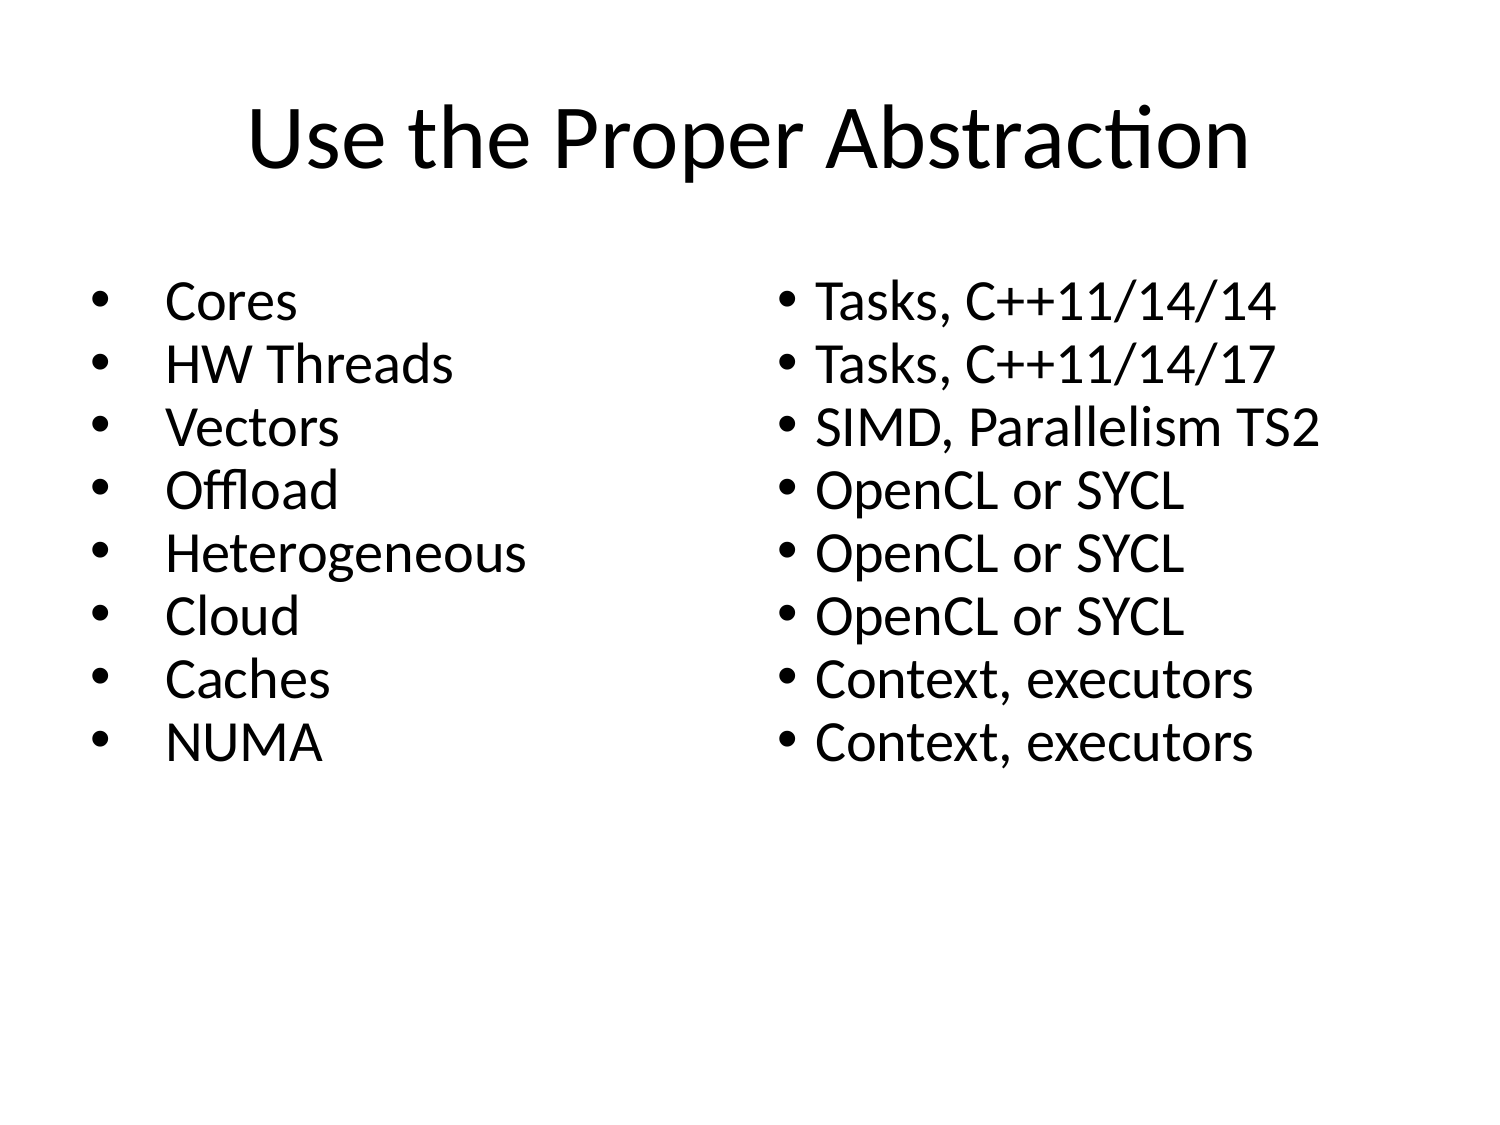

# Use the Proper Abstraction
Cores
HW Threads
Vectors
Offload
Heterogeneous
Cloud
Caches
NUMA

Tasks, C++11/14/14
Tasks, C++11/14/17
SIMD, Parallelism TS2
OpenCL or SYCL
OpenCL or SYCL
OpenCL or SYCL
Context, executors
Context, executors